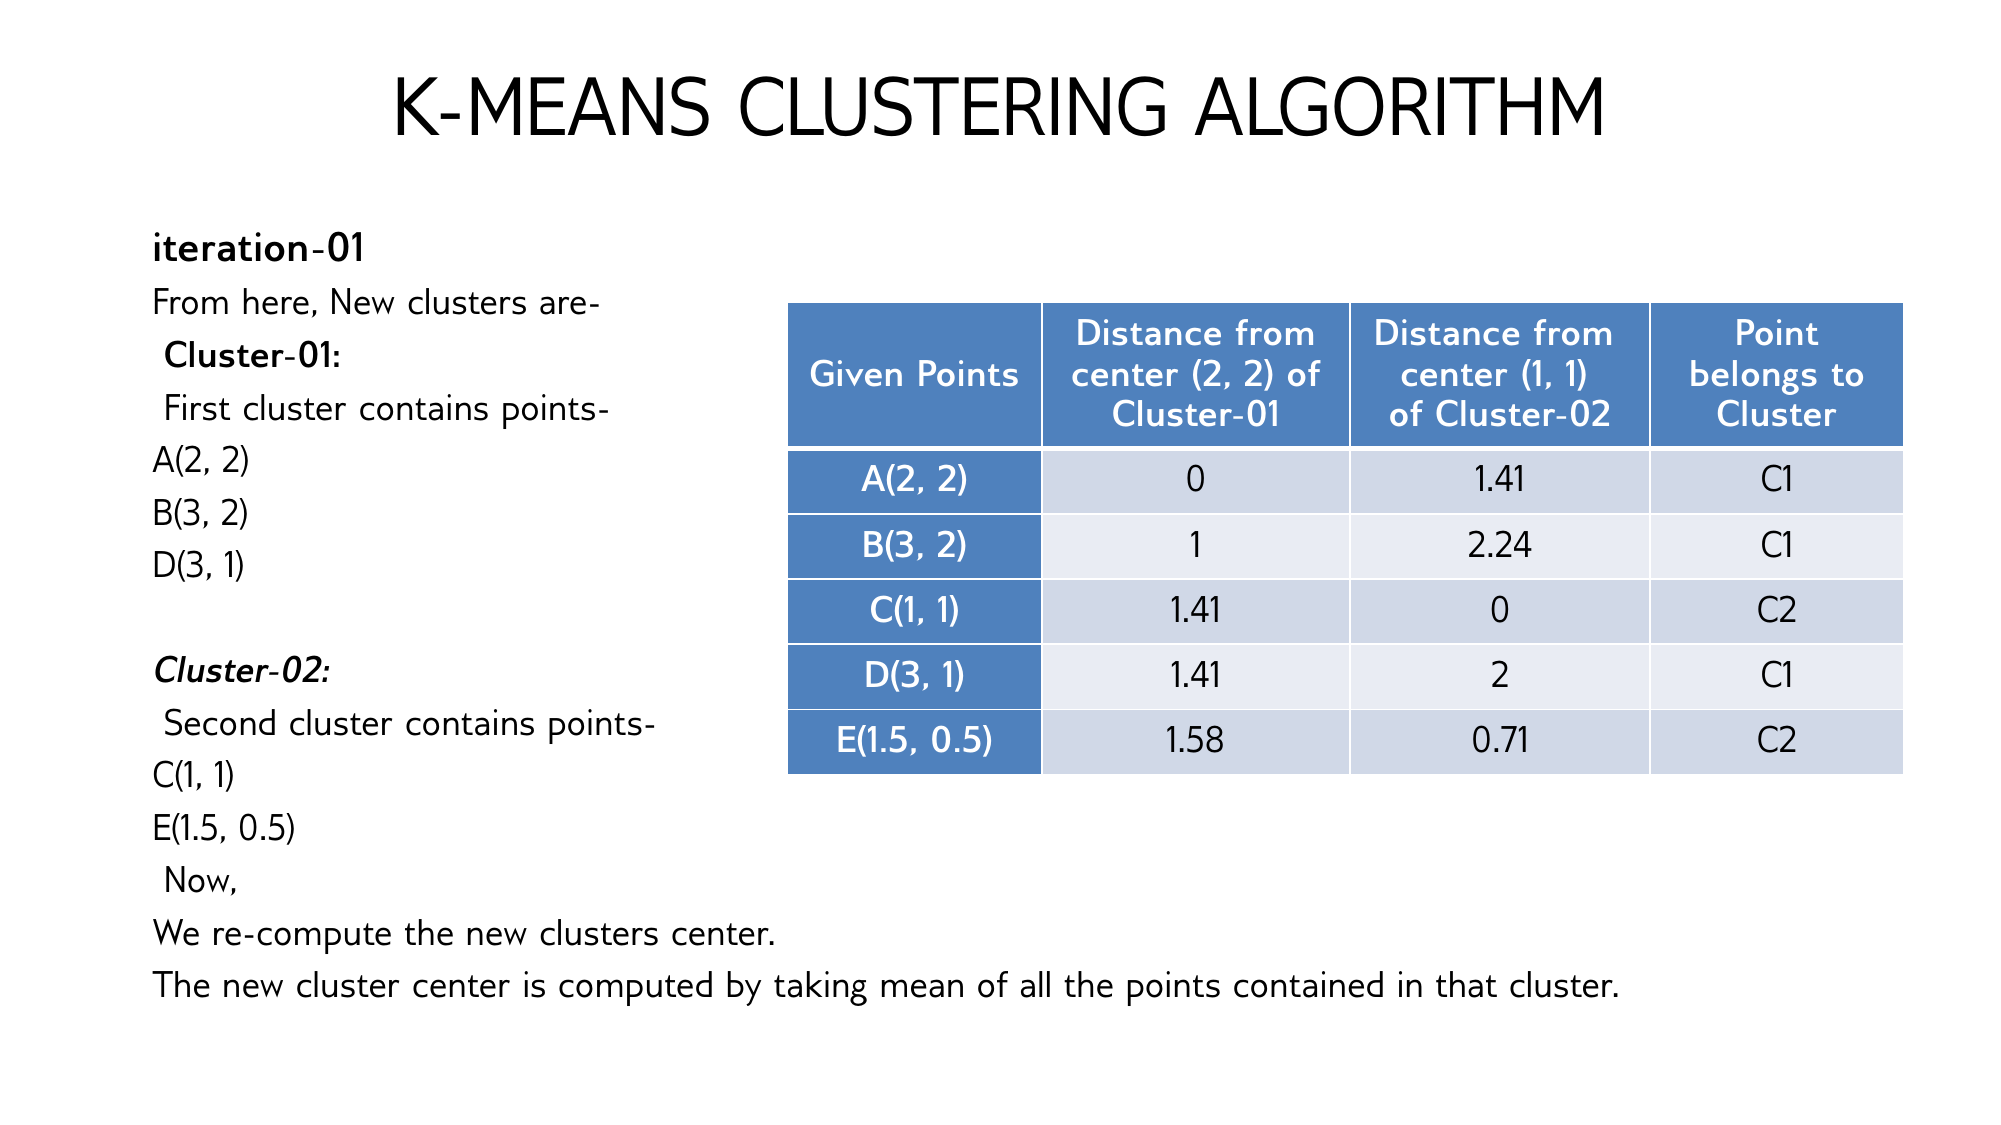

# K-MEANS CLUSTERING ALGORITHM
iteration-01
From here, New clusters are-
 Cluster-01:
 First cluster contains points-
A(2, 2)
B(3, 2)
D(3, 1)

Cluster-02:
 Second cluster contains points-
C(1, 1)
E(1.5, 0.5)
 Now,
We re-compute the new clusters center.
The new cluster center is computed by taking mean of all the points contained in that cluster.

| Given Points | Distance from center (2, 2) of Cluster-01 | Distance from center (1, 1) of Cluster-02 | Point belongs to Cluster |
| --- | --- | --- | --- |
| A(2, 2) | 0 | 1.41 | C1 |
| B(3, 2) | 1 | 2.24 | C1 |
| C(1, 1) | 1.41 | 0 | C2 |
| D(3, 1) | 1.41 | 2 | C1 |
| E(1.5, 0.5) | 1.58 | 0.71 | C2 |